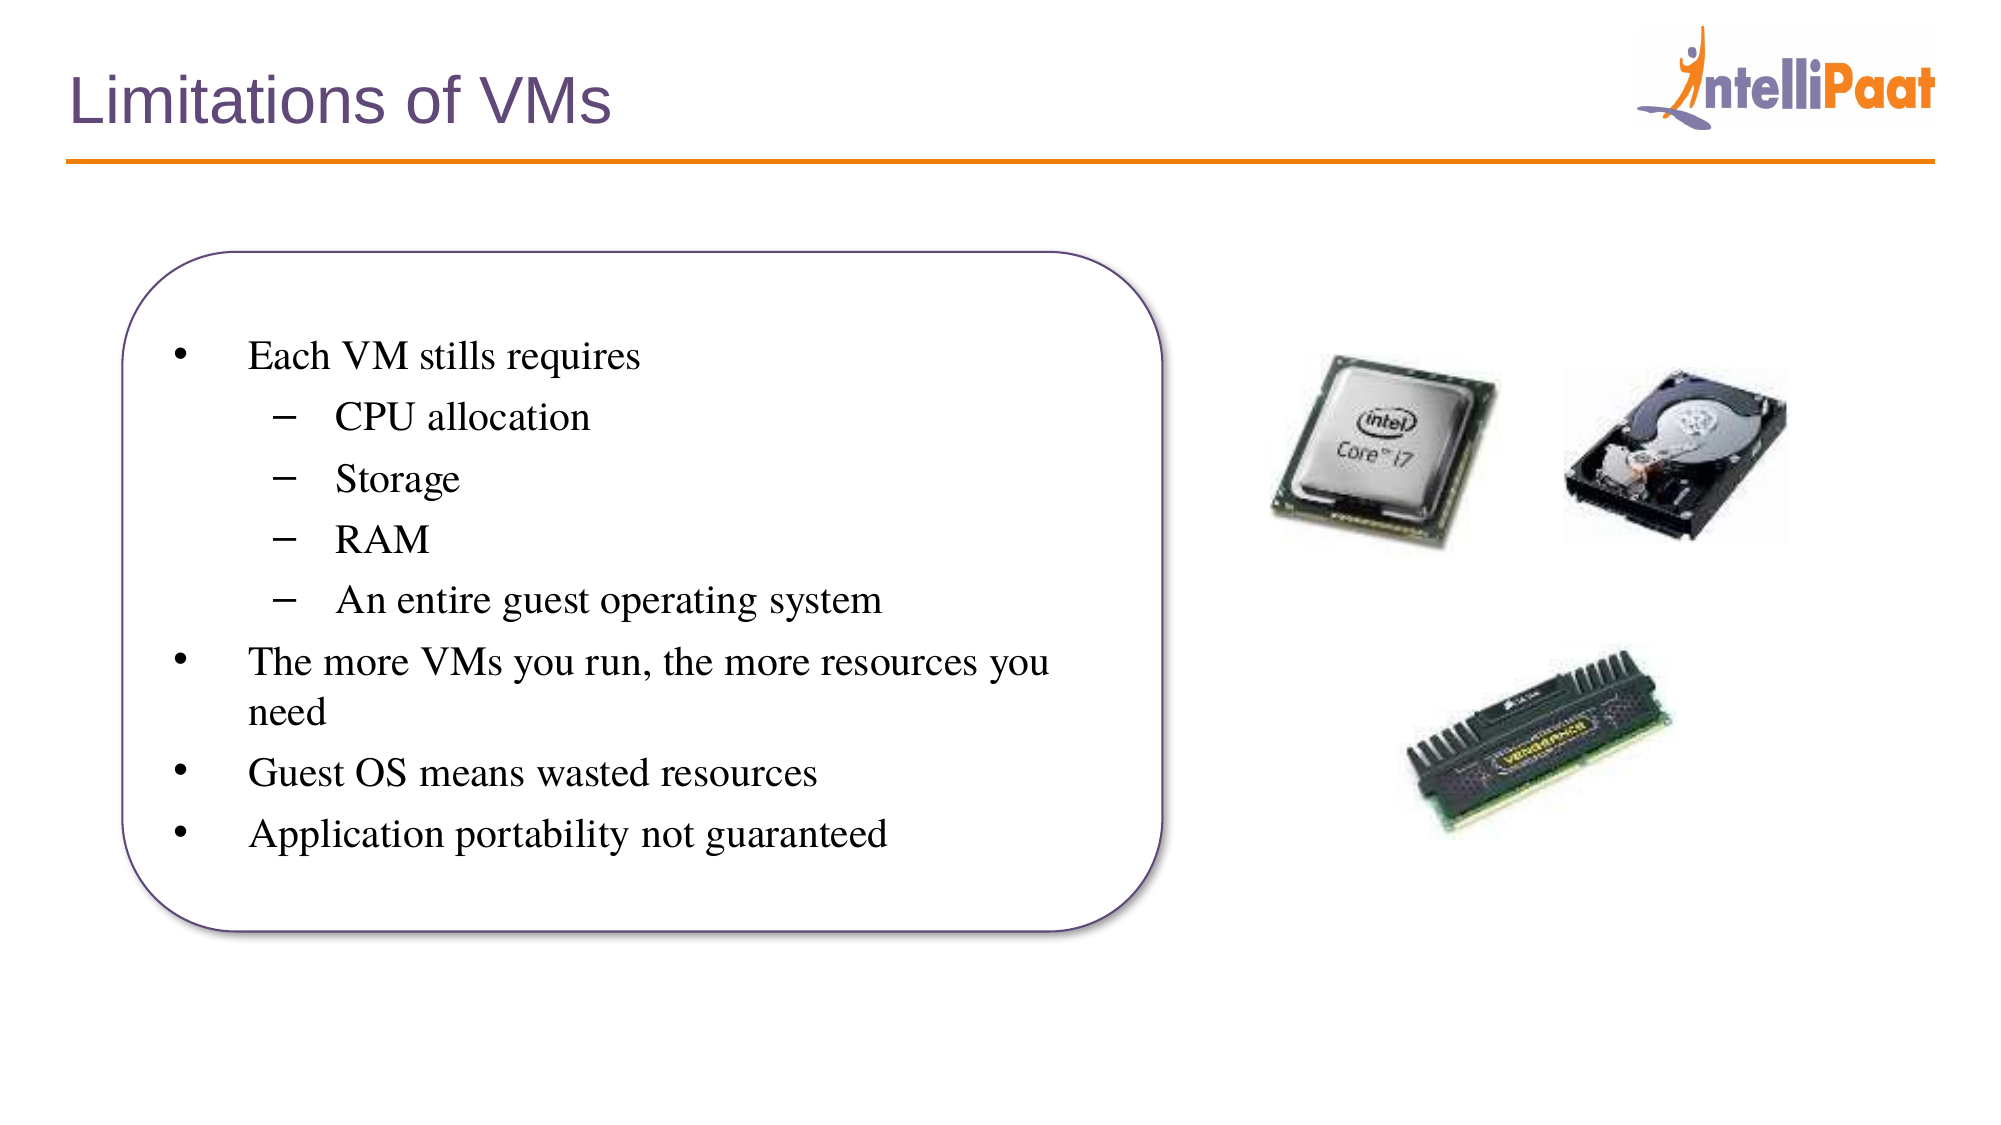

Limitations of VMs

Each VM stills requires
CPU allocation
Storage
RAM
An entire guest operating system
The more VMs you run, the more resources you need
Guest OS means wasted resources
Application portability not guaranteed